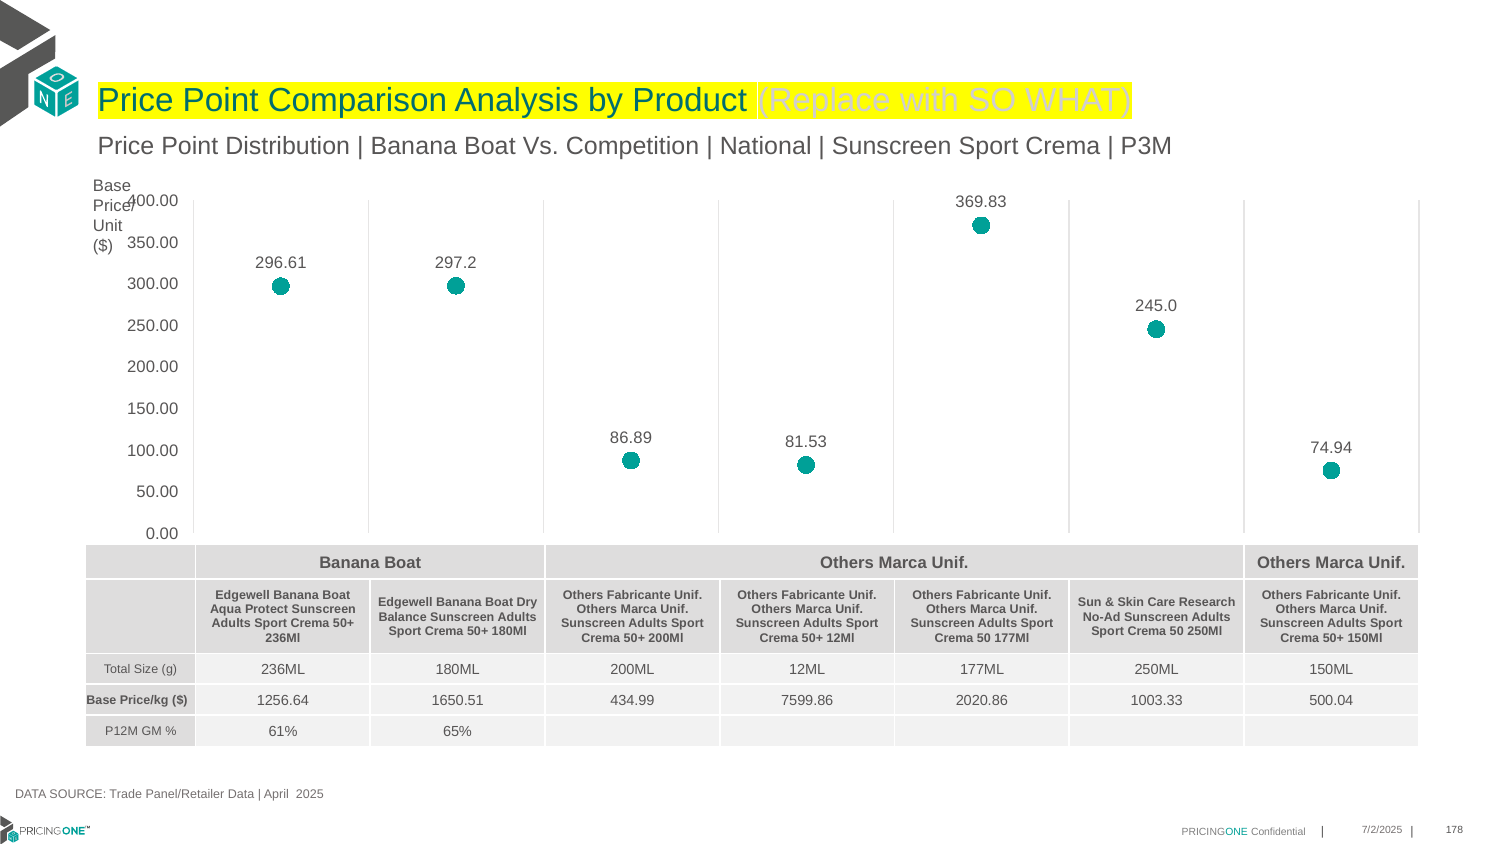

# Price Point Comparison Analysis by Product (Replace with SO WHAT)
Price Point Distribution | Banana Boat Vs. Competition | National | Sunscreen Sport Crema | P3M
Base Price/Unit ($)

### Chart

| Category | Base Price/Unit |
|---|---|
| Edgewell Banana Boat Aqua Protect Sunscreen Adults Sport Crema 50+ 236Ml | 296.61 |
| Edgewell Banana Boat Dry Balance Sunscreen Adults Sport Crema 50+ 180Ml | 297.2 |
| Others Fabricante Unif. Others Marca Unif. Sunscreen Adults Sport Crema 50+ 200Ml | 86.89 |
| Others Fabricante Unif. Others Marca Unif. Sunscreen Adults Sport Crema 50+ 12Ml | 81.53 |
| Others Fabricante Unif. Others Marca Unif. Sunscreen Adults Sport Crema 50 177Ml | 369.83 |
| Sun & Skin Care Research No-Ad Sunscreen Adults Sport Crema 50 250Ml | 245.0 |
| Others Fabricante Unif. Others Marca Unif. Sunscreen Adults Sport Crema 50+ 150Ml | 74.94 |
|  | Banana Boat | Banana Boat | Others Marca Unif. | Others Marca Unif. | Others Marca Unif. | Sun & Skin Care Research: All Others | Others Marca Unif. |
| --- | --- | --- | --- | --- | --- | --- | --- |
|  | Edgewell Banana Boat Aqua Protect Sunscreen Adults Sport Crema 50+ 236Ml | Edgewell Banana Boat Dry Balance Sunscreen Adults Sport Crema 50+ 180Ml | Others Fabricante Unif. Others Marca Unif. Sunscreen Adults Sport Crema 50+ 200Ml | Others Fabricante Unif. Others Marca Unif. Sunscreen Adults Sport Crema 50+ 12Ml | Others Fabricante Unif. Others Marca Unif. Sunscreen Adults Sport Crema 50 177Ml | Sun & Skin Care Research No-Ad Sunscreen Adults Sport Crema 50 250Ml | Others Fabricante Unif. Others Marca Unif. Sunscreen Adults Sport Crema 50+ 150Ml |
| Total Size (g) | 236ML | 180ML | 200ML | 12ML | 177ML | 250ML | 150ML |
| Base Price/kg ($) | 1256.64 | 1650.51 | 434.99 | 7599.86 | 2020.86 | 1003.33 | 500.04 |
| P12M GM % | 61% | 65% |  |  |  |  |  |
DATA SOURCE: Trade Panel/Retailer Data | April  2025

7/2/2025
178